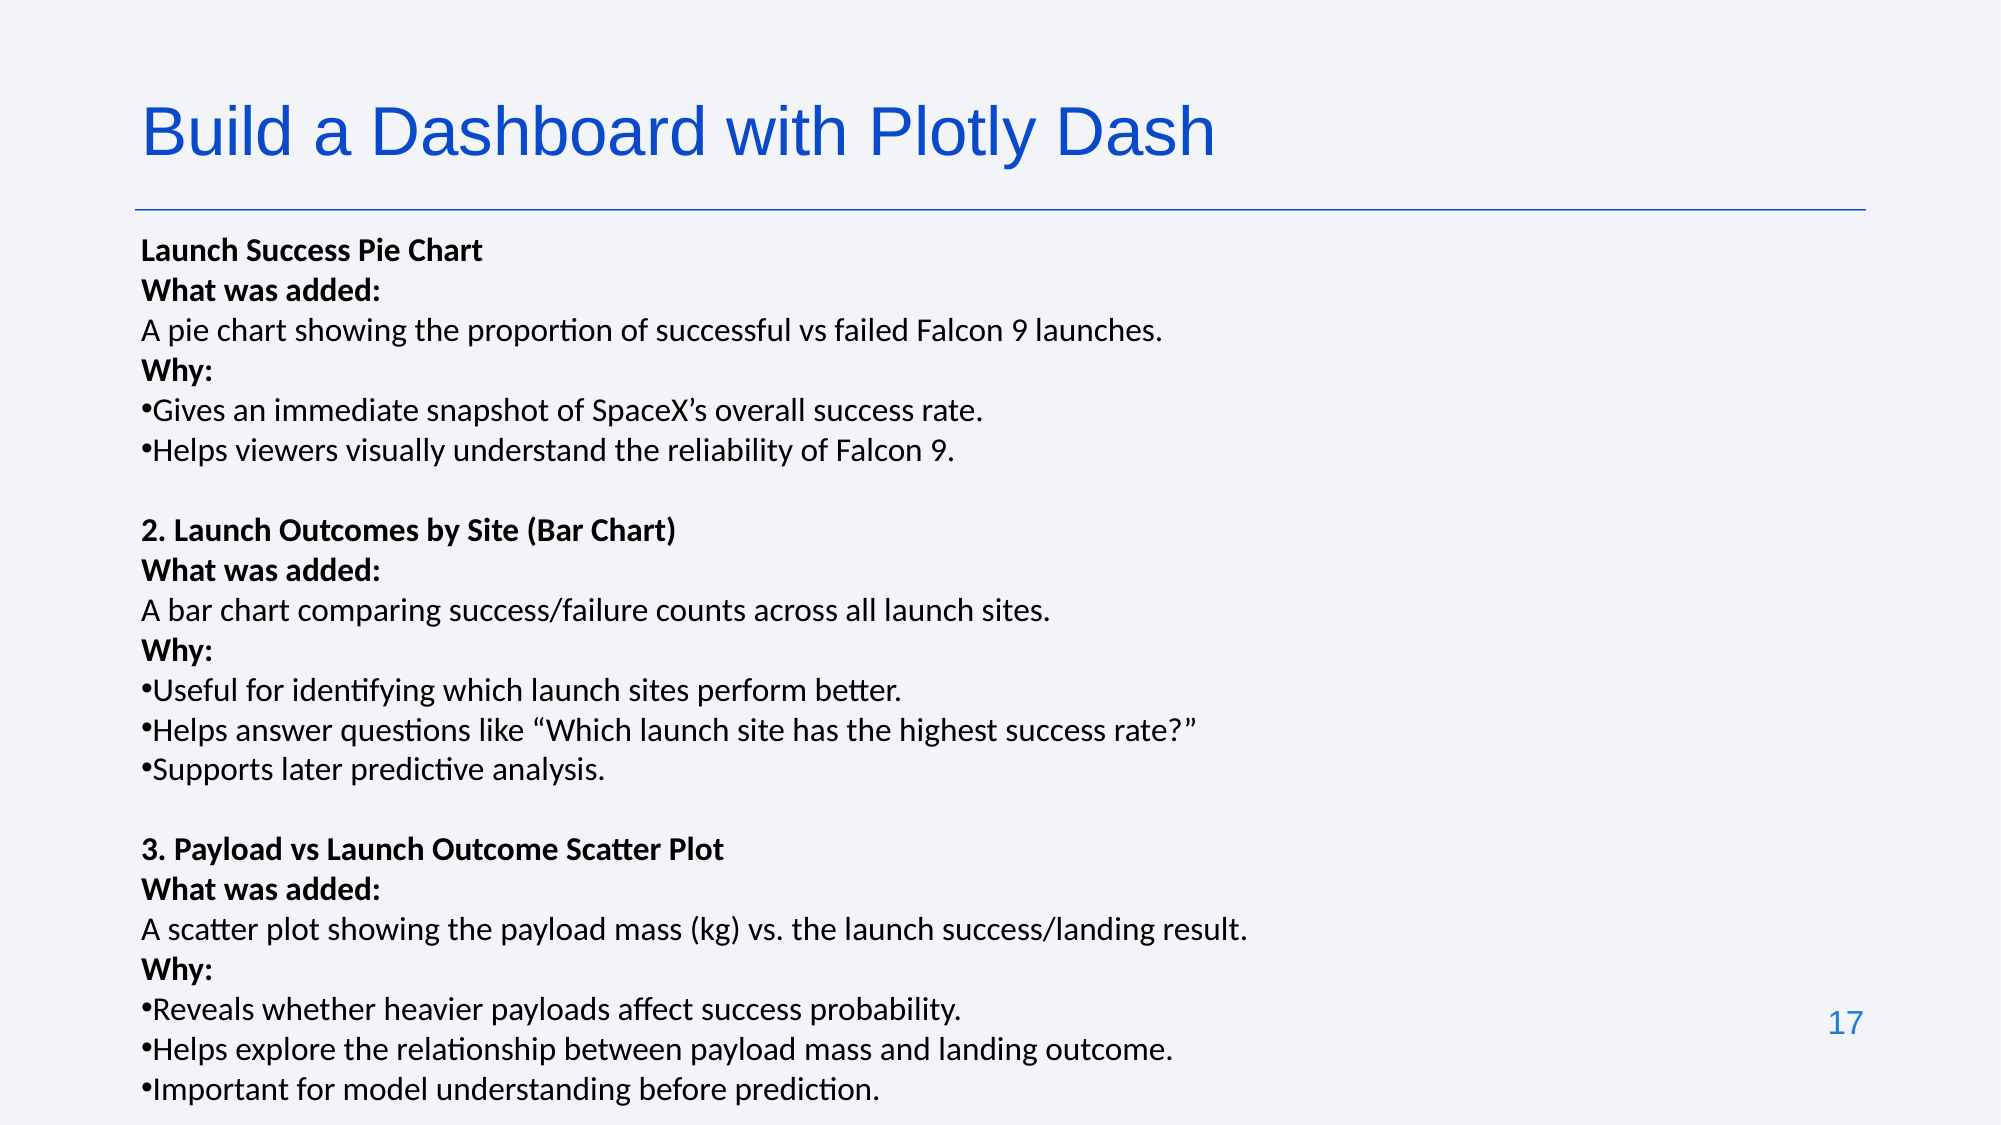

Build a Dashboard with Plotly Dash
Launch Success Pie Chart
What was added:
A pie chart showing the proportion of successful vs failed Falcon 9 launches.
Why:
Gives an immediate snapshot of SpaceX’s overall success rate.
Helps viewers visually understand the reliability of Falcon 9.

2. Launch Outcomes by Site (Bar Chart)
What was added:
A bar chart comparing success/failure counts across all launch sites.
Why:
Useful for identifying which launch sites perform better.
Helps answer questions like “Which launch site has the highest success rate?”
Supports later predictive analysis.

3. Payload vs Launch Outcome Scatter Plot
What was added:
A scatter plot showing the payload mass (kg) vs. the launch success/landing result.
Why:
Reveals whether heavier payloads affect success probability.
Helps explore the relationship between payload mass and landing outcome.
Important for model understanding before prediction.
17